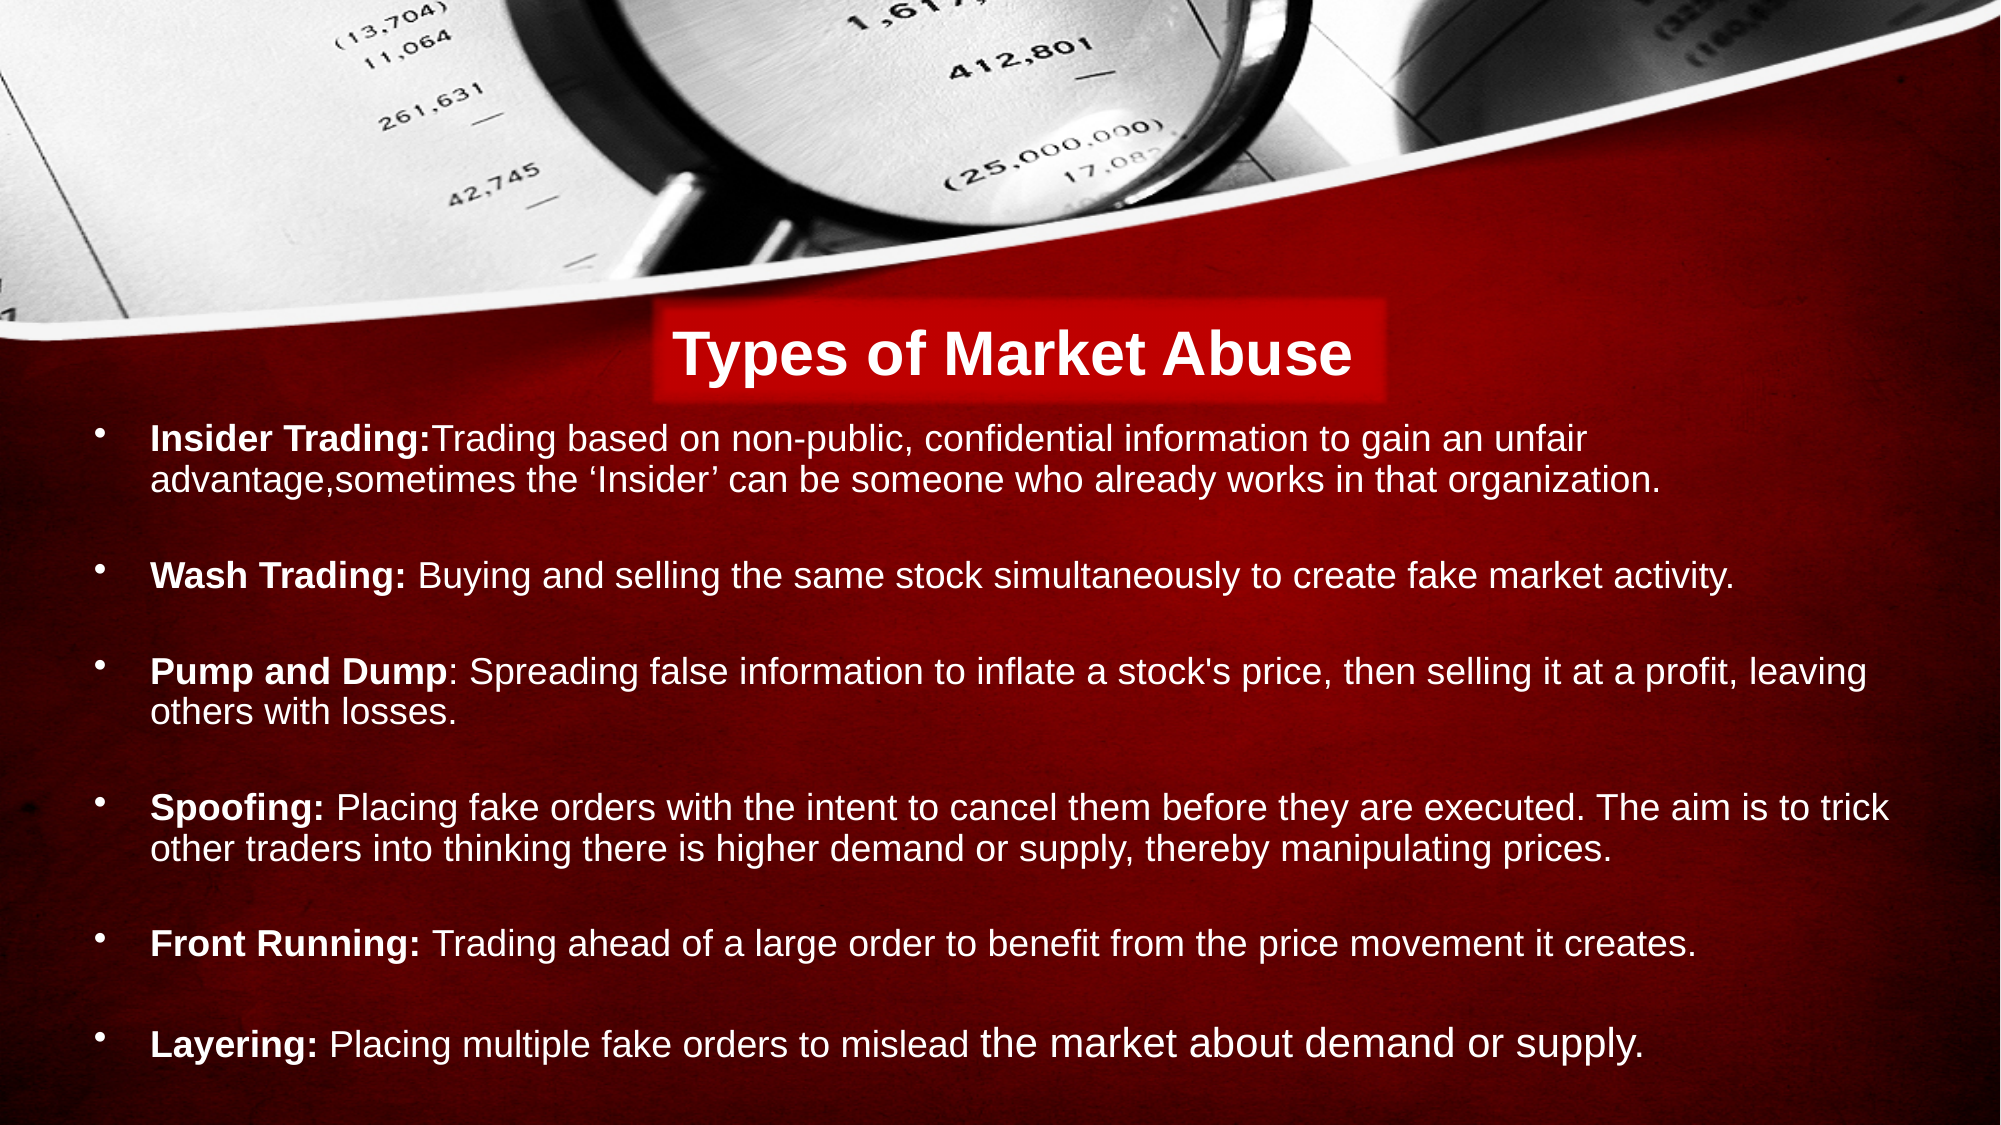

Types of Market Abuse
Insider Trading:Trading based on non-public, confidential information to gain an unfair advantage,sometimes the ‘Insider’ can be someone who already works in that organization.

Wash Trading: Buying and selling the same stock simultaneously to create fake market activity.

Pump and Dump: Spreading false information to inflate a stock's price, then selling it at a profit, leaving others with losses.

Spoofing: Placing fake orders with the intent to cancel them before they are executed. The aim is to trick other traders into thinking there is higher demand or supply, thereby manipulating prices.

Front Running: Trading ahead of a large order to benefit from the price movement it creates.

Layering: Placing multiple fake orders to mislead the market about demand or supply.